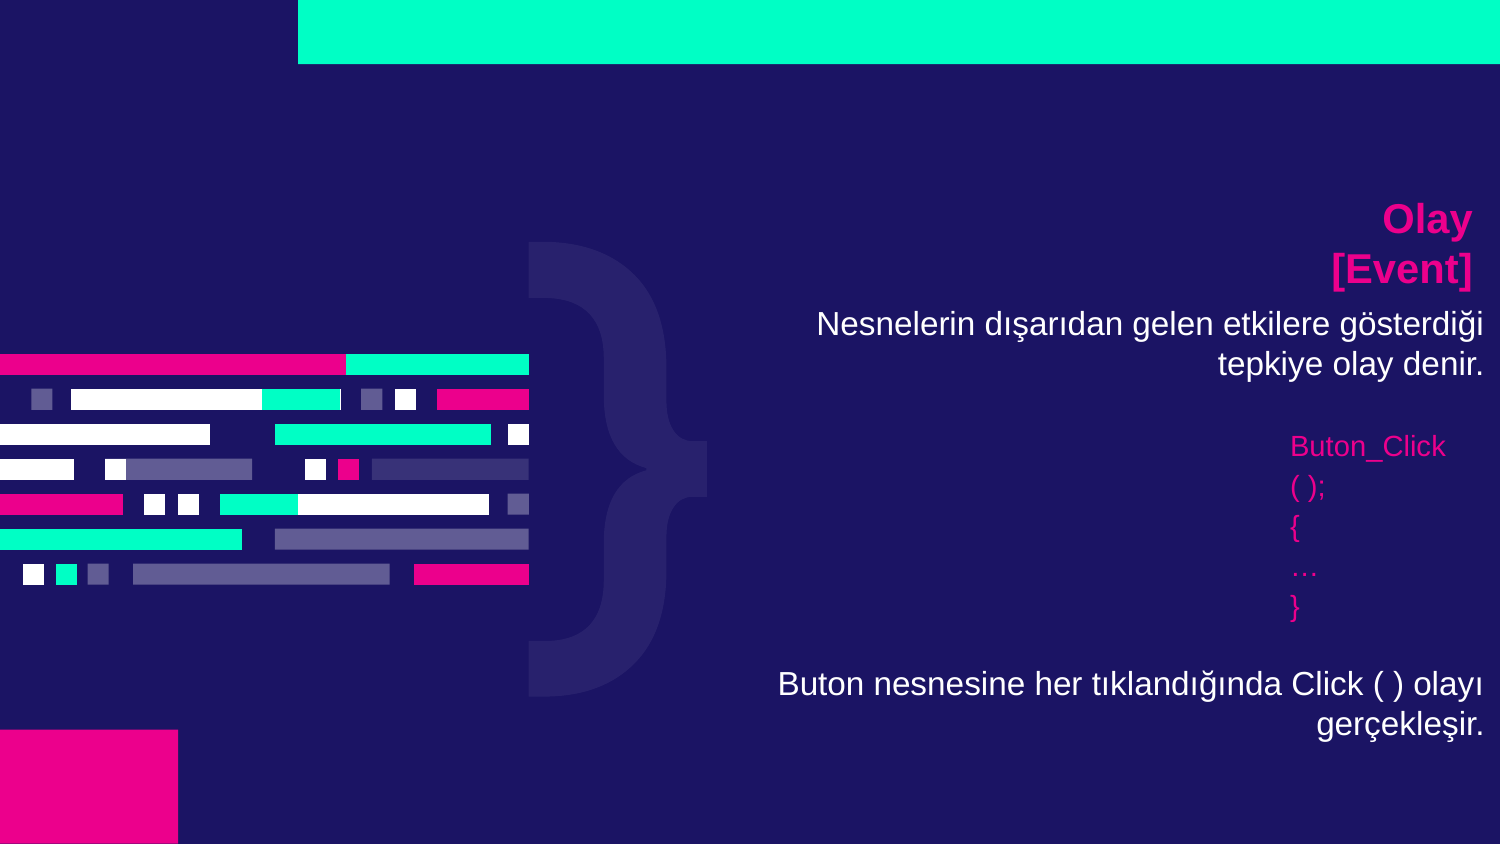

# Olay [Event]
Nesnelerin dışarıdan gelen etkilere gösterdiği tepkiye olay denir.

Buton_Click ( );
{
…
}

Buton nesnesine her tıklandığında Click ( ) olayı gerçekleşir.